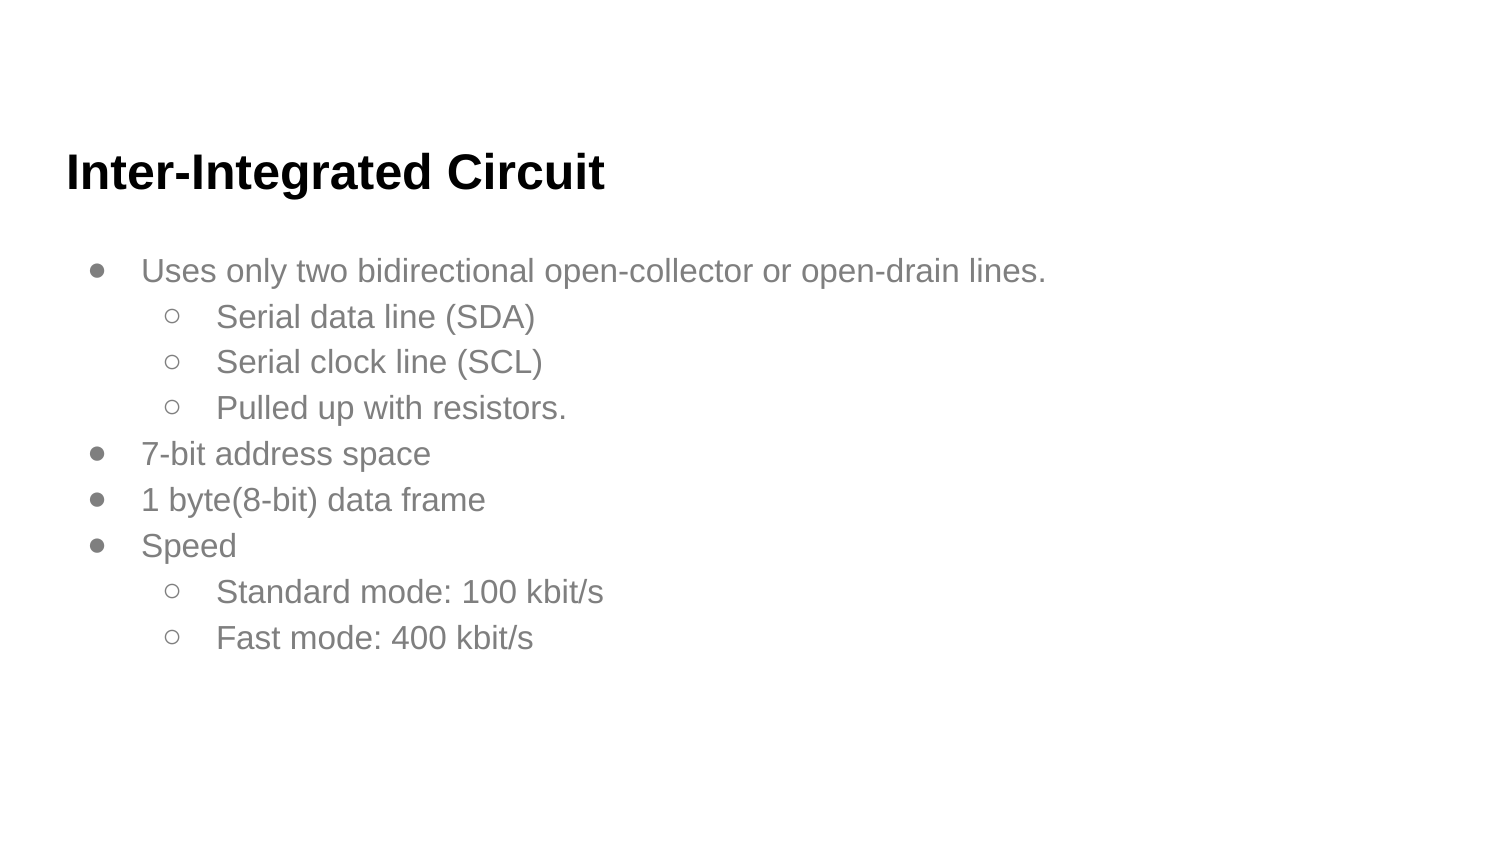

# Inter-Integrated Circuit
Uses only two bidirectional open-collector or open-drain lines.
Serial data line (SDA)
Serial clock line (SCL)
Pulled up with resistors.
7-bit address space
1 byte(8-bit) data frame
Speed
Standard mode: 100 kbit/s
Fast mode: 400 kbit/s